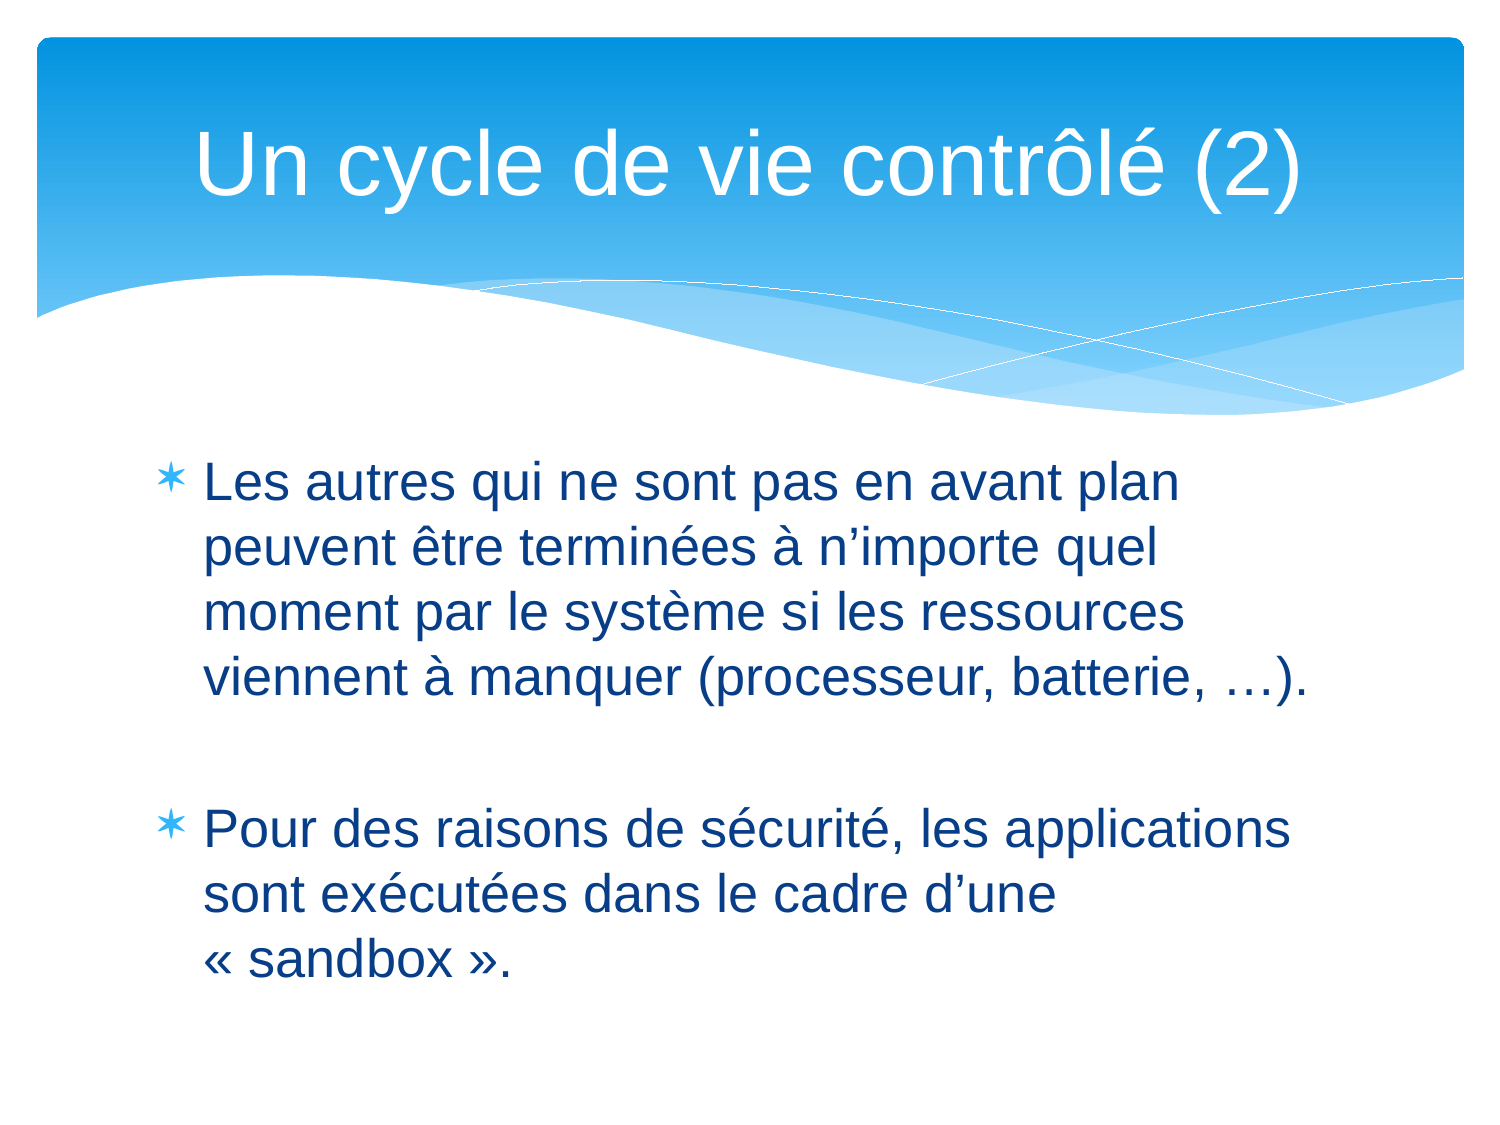

# Un cycle de vie contrôlé (2)
Les autres qui ne sont pas en avant plan peuvent être terminées à n’importe quel moment par le système si les ressources viennent à manquer (processeur, batterie, …).

Pour des raisons de sécurité, les applications sont exécutées dans le cadre d’une « sandbox ».